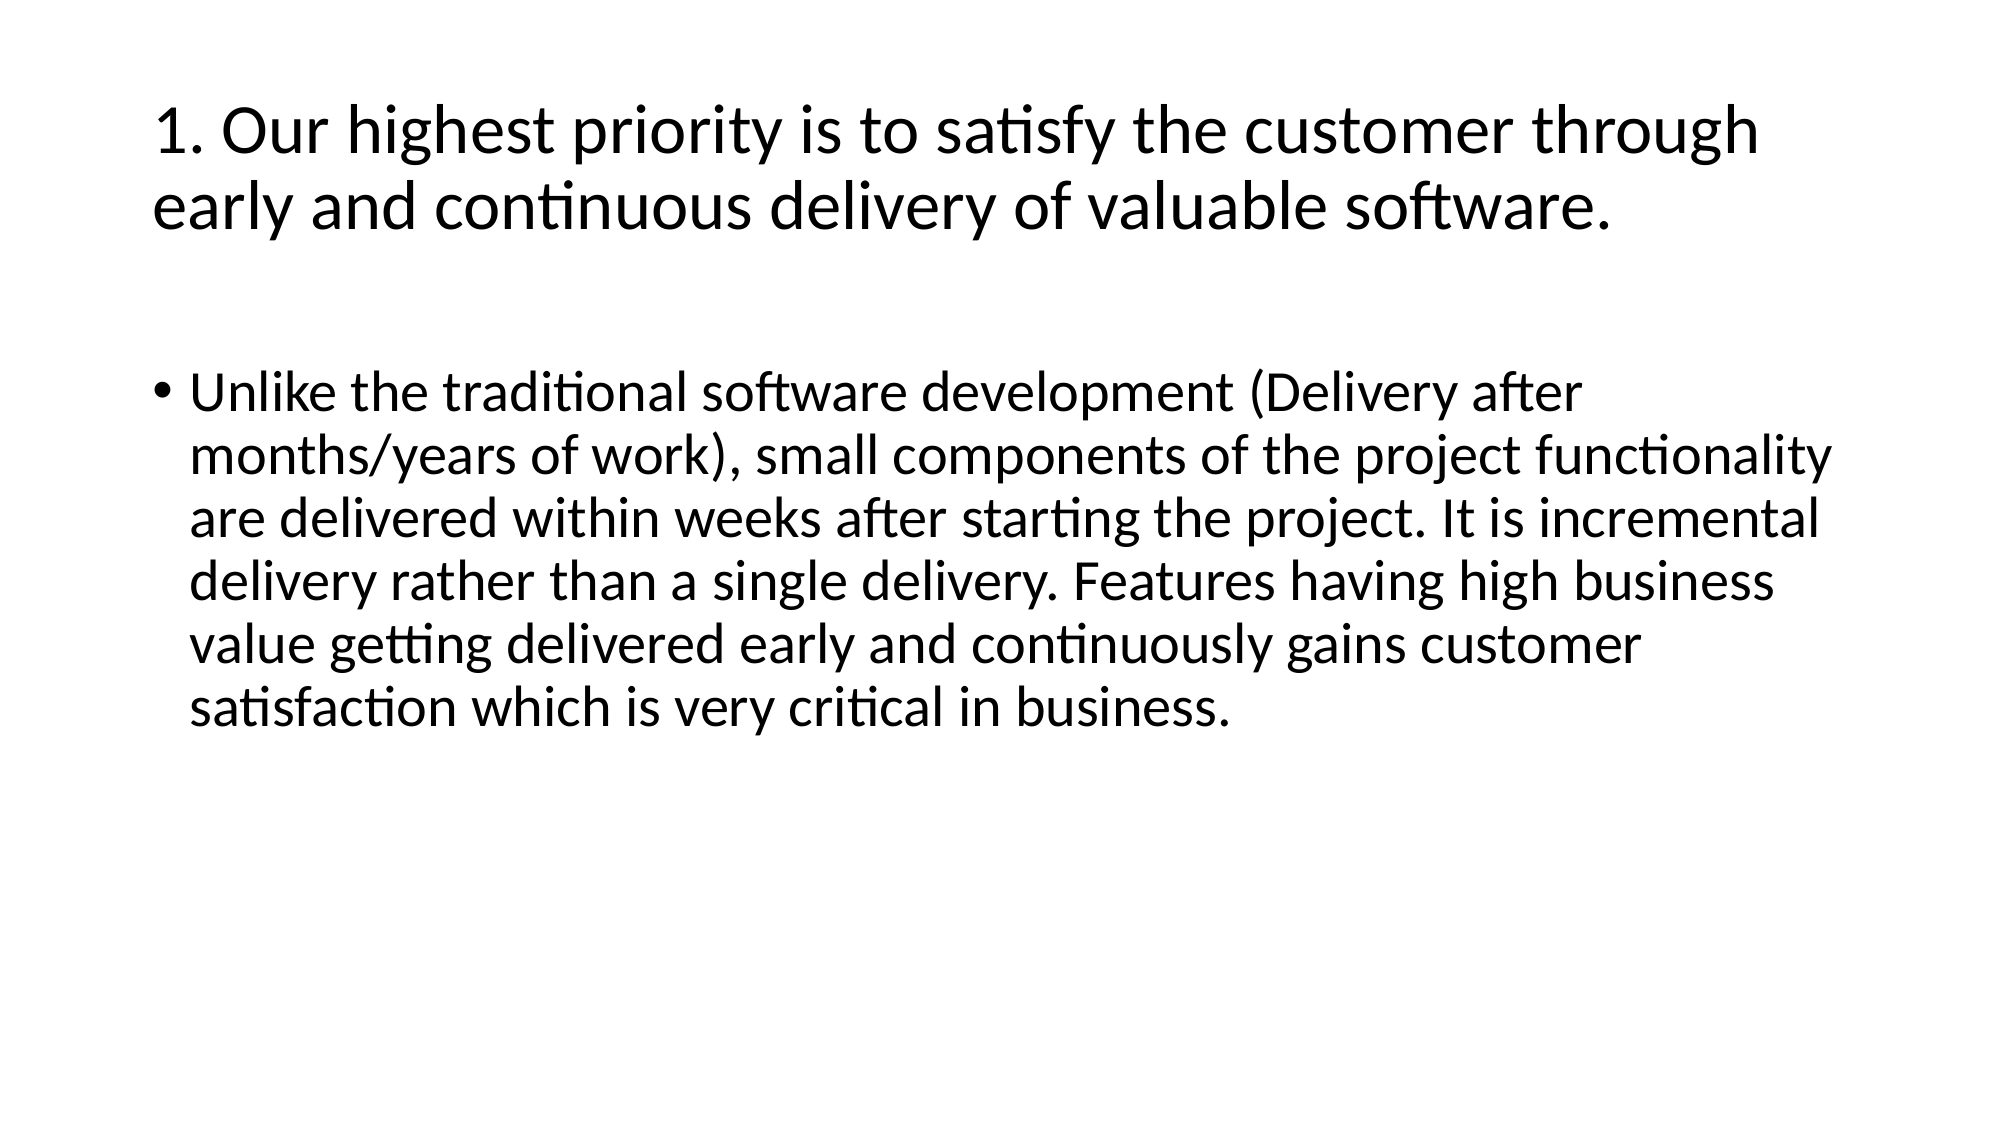

# 1. Our highest priority is to satisfy the customer through early and continuous delivery of valuable software.
Unlike the traditional software development (Delivery after months/years of work), small components of the project functionality are delivered within weeks after starting the project. It is incremental delivery rather than a single delivery. Features having high business value getting delivered early and continuously gains customer satisfaction which is very critical in business.